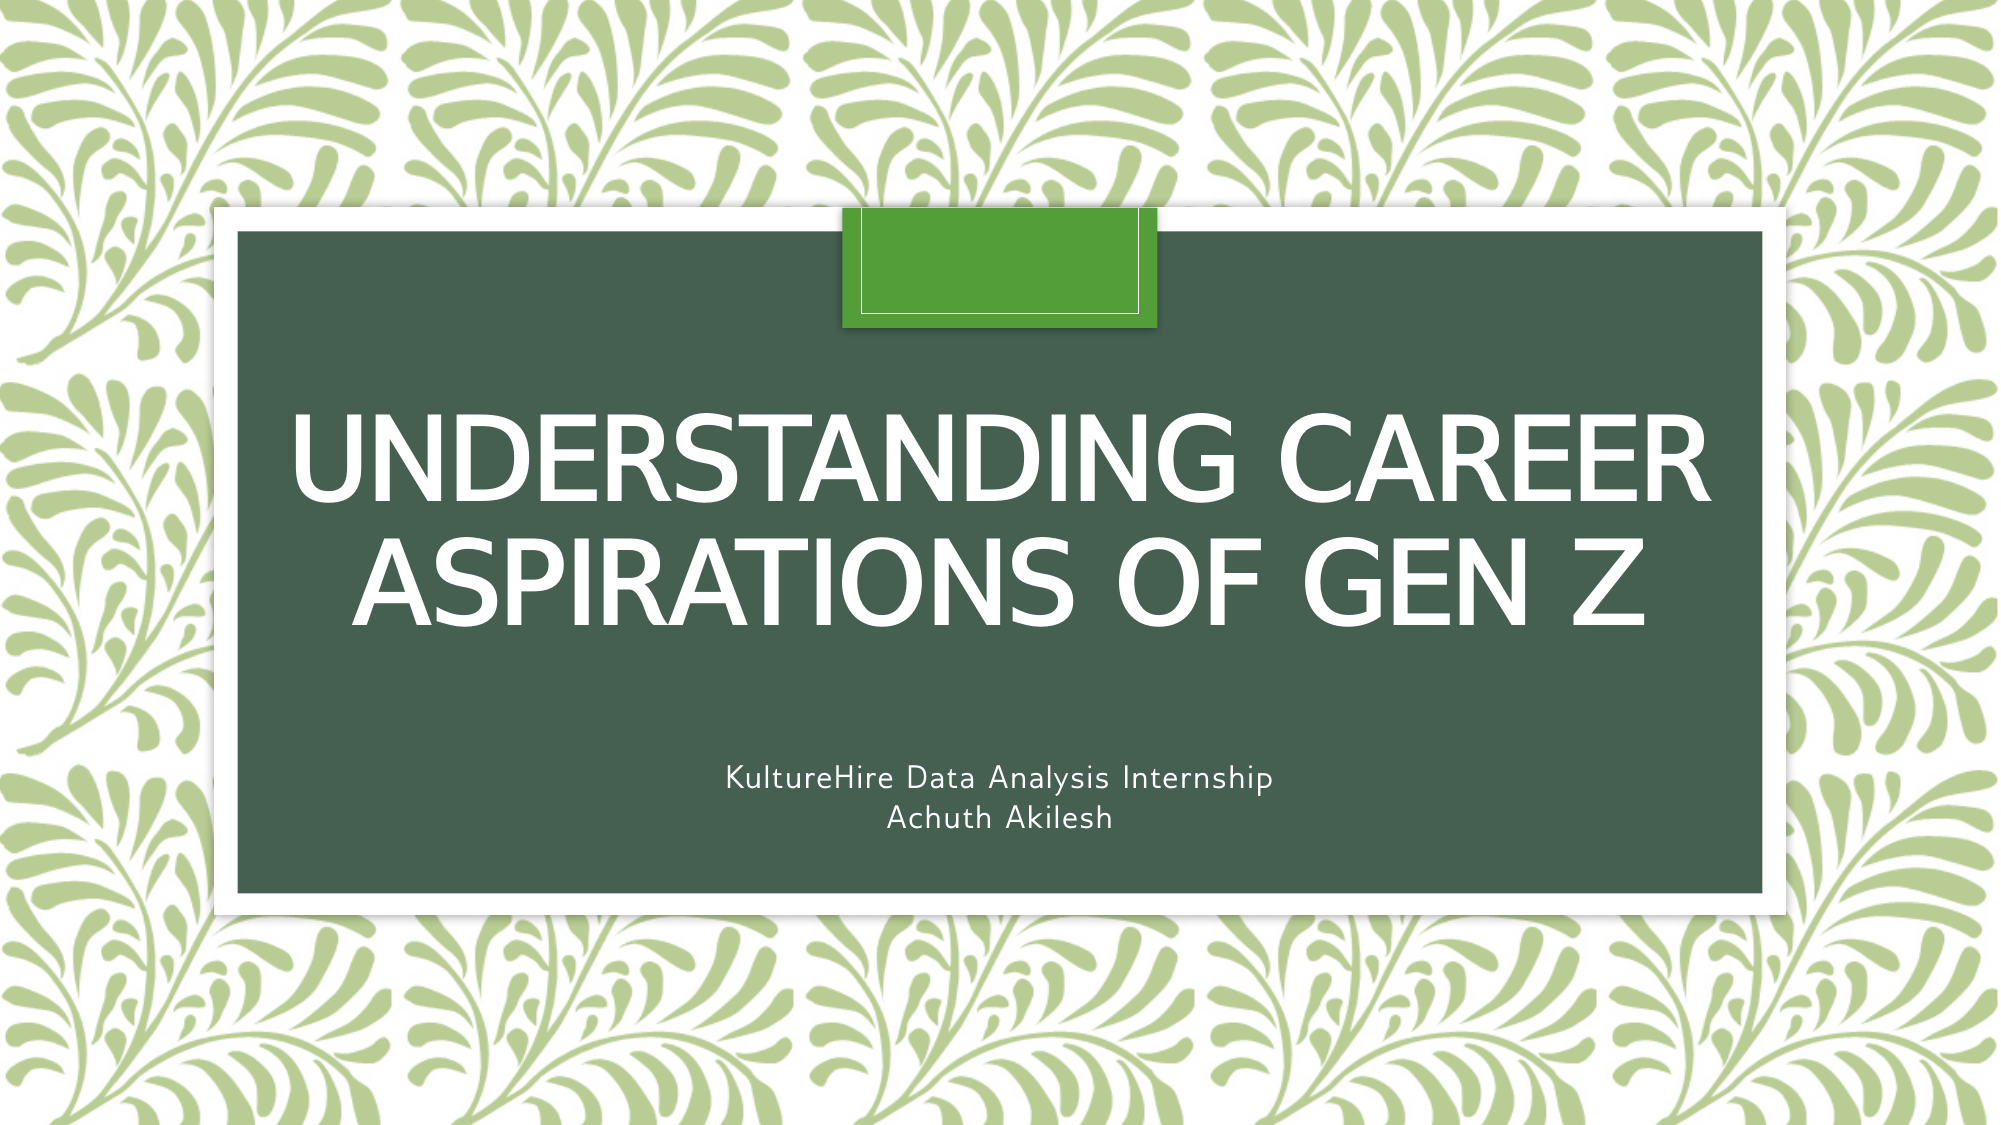

# Understanding Career Aspirations of Gen Z
KultureHire Data Analysis Internship
Achuth Akilesh